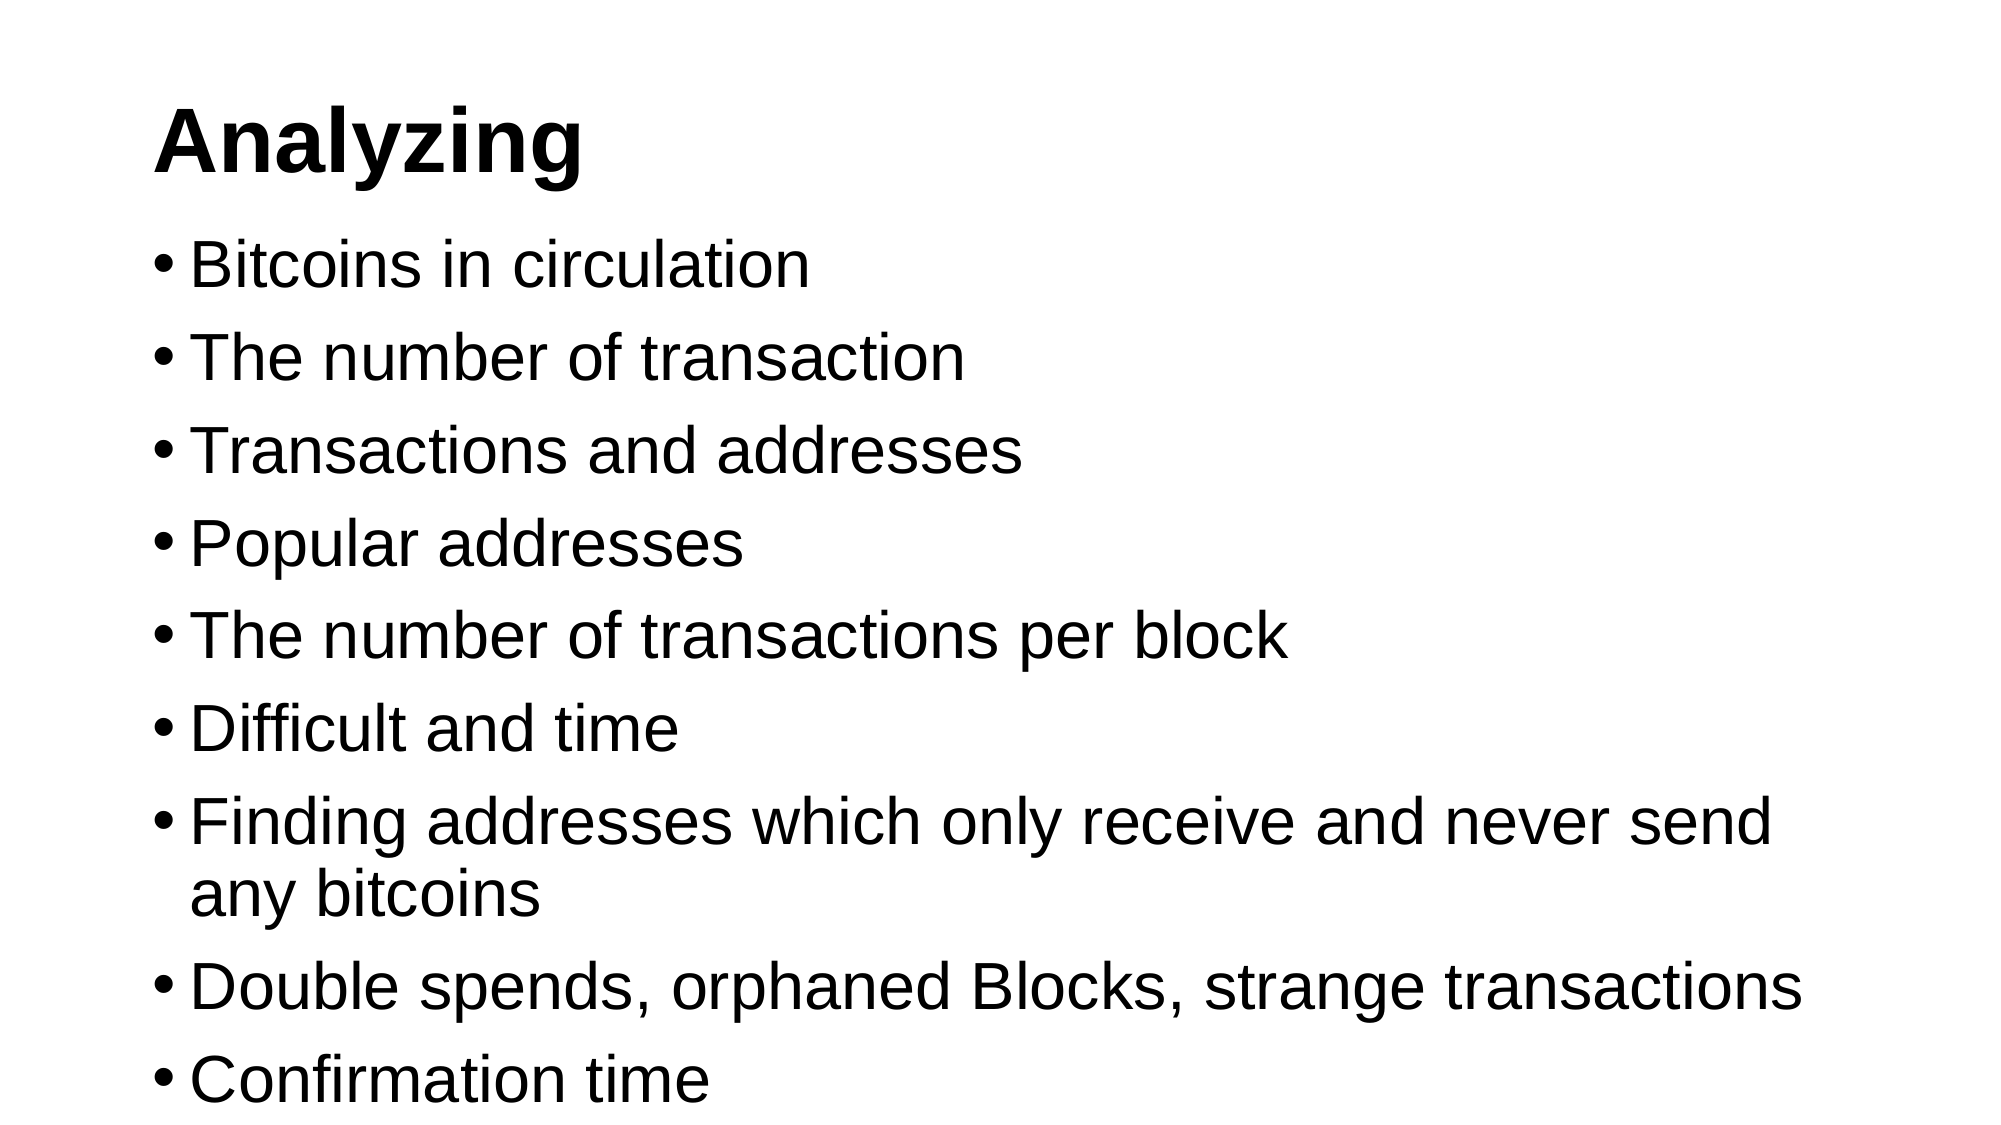

# Analyzing
Bitcoins in circulation
The number of transaction
Transactions and addresses
Popular addresses
The number of transactions per block
Difficult and time
Finding addresses which only receive and never send any bitcoins
Double spends, orphaned Blocks, strange transactions
Confirmation time